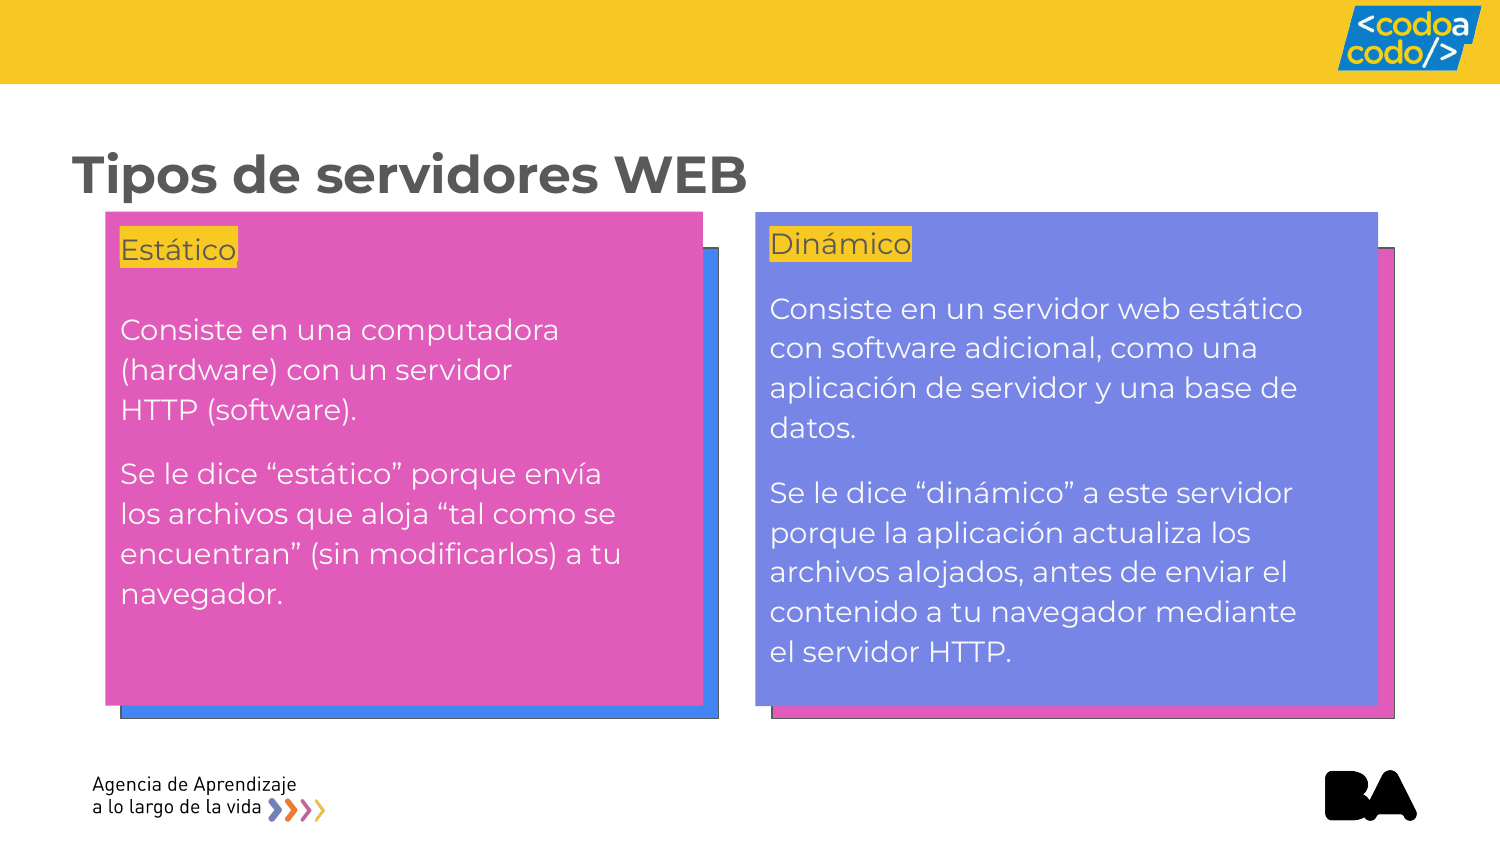

# Tipos de servidores WEB

Dinámico
Consiste en un servidor web estático con software adicional, como una aplicación de servidor y una base de datos.
Se le dice “dinámico” a este servidor porque la aplicación actualiza los archivos alojados, antes de enviar el contenido a tu navegador mediante el servidor HTTP.

Estático

Consiste en una computadora (hardware) con un servidor HTTP (software).
Se le dice “estático” porque envía los archivos que aloja “tal como se encuentran” (sin modificarlos) a tu navegador.